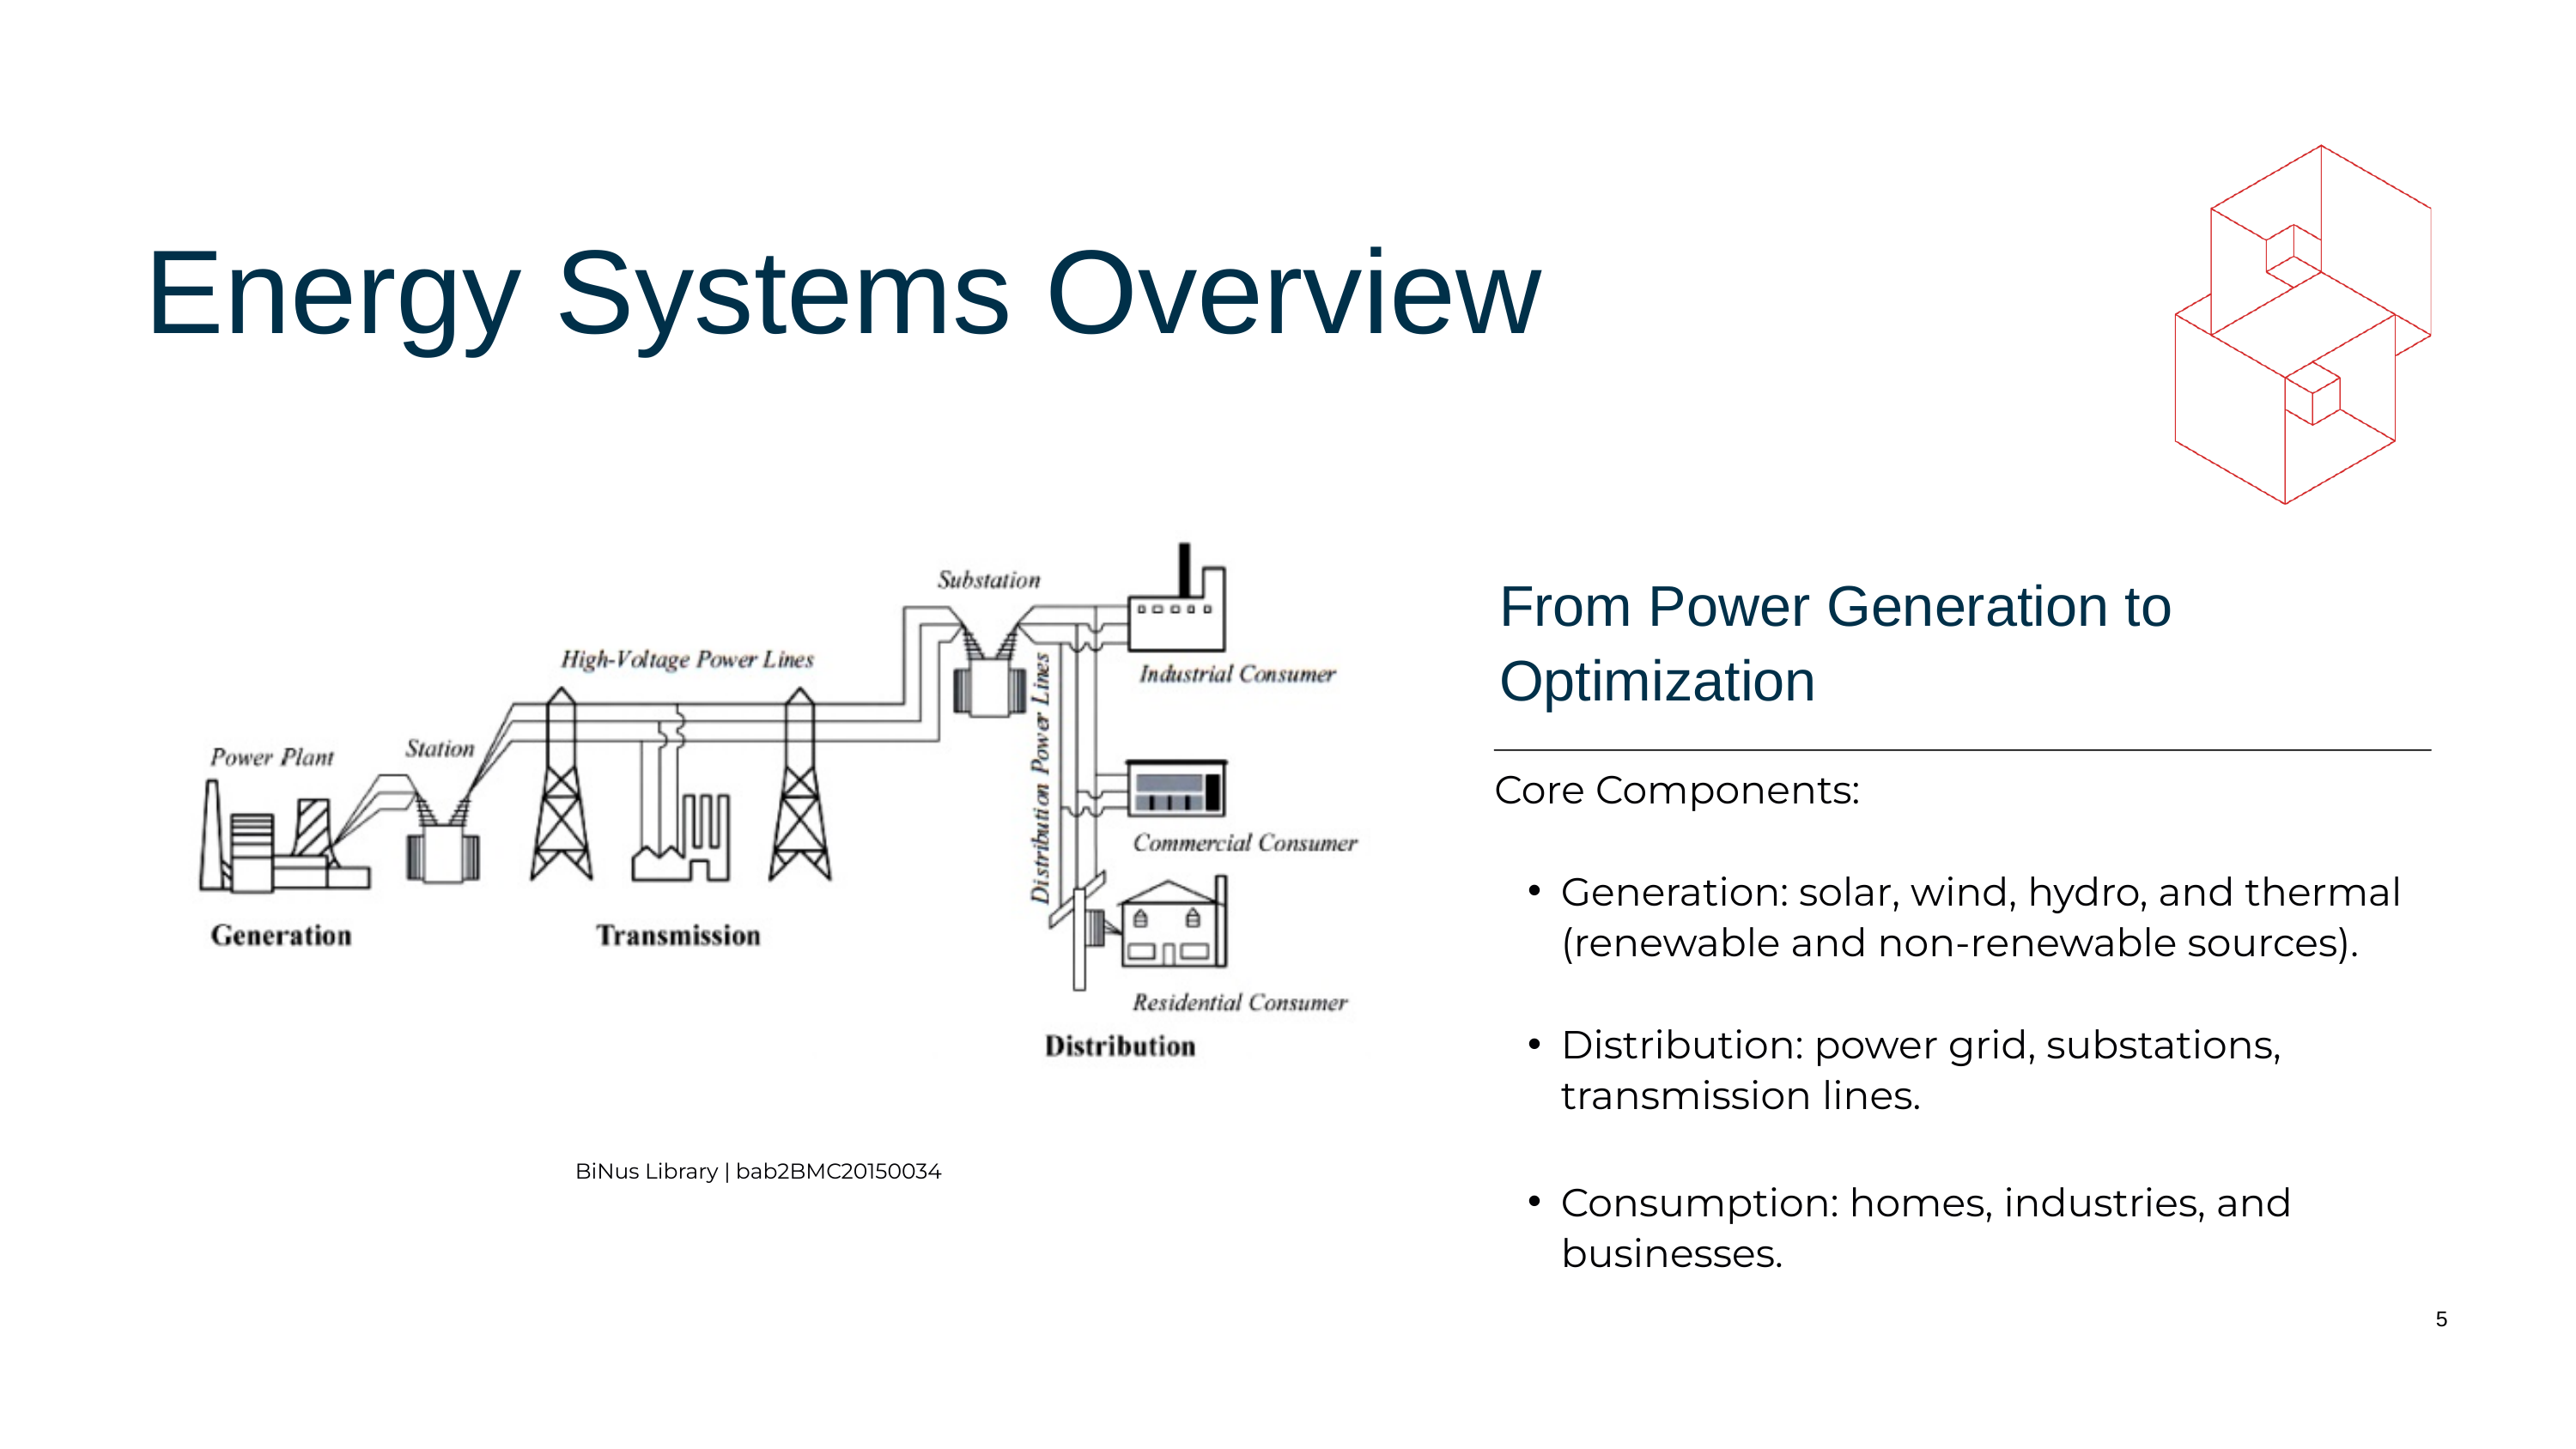

Energy Systems Overview

From Power Generation to Optimization

Core Components:

Generation: solar, wind, hydro, and thermal (renewable and non-renewable sources).

Distribution: power grid, substations, transmission lines.

Consumption: homes, industries, and businesses.
BiNus Library | bab2BMC20150034
5